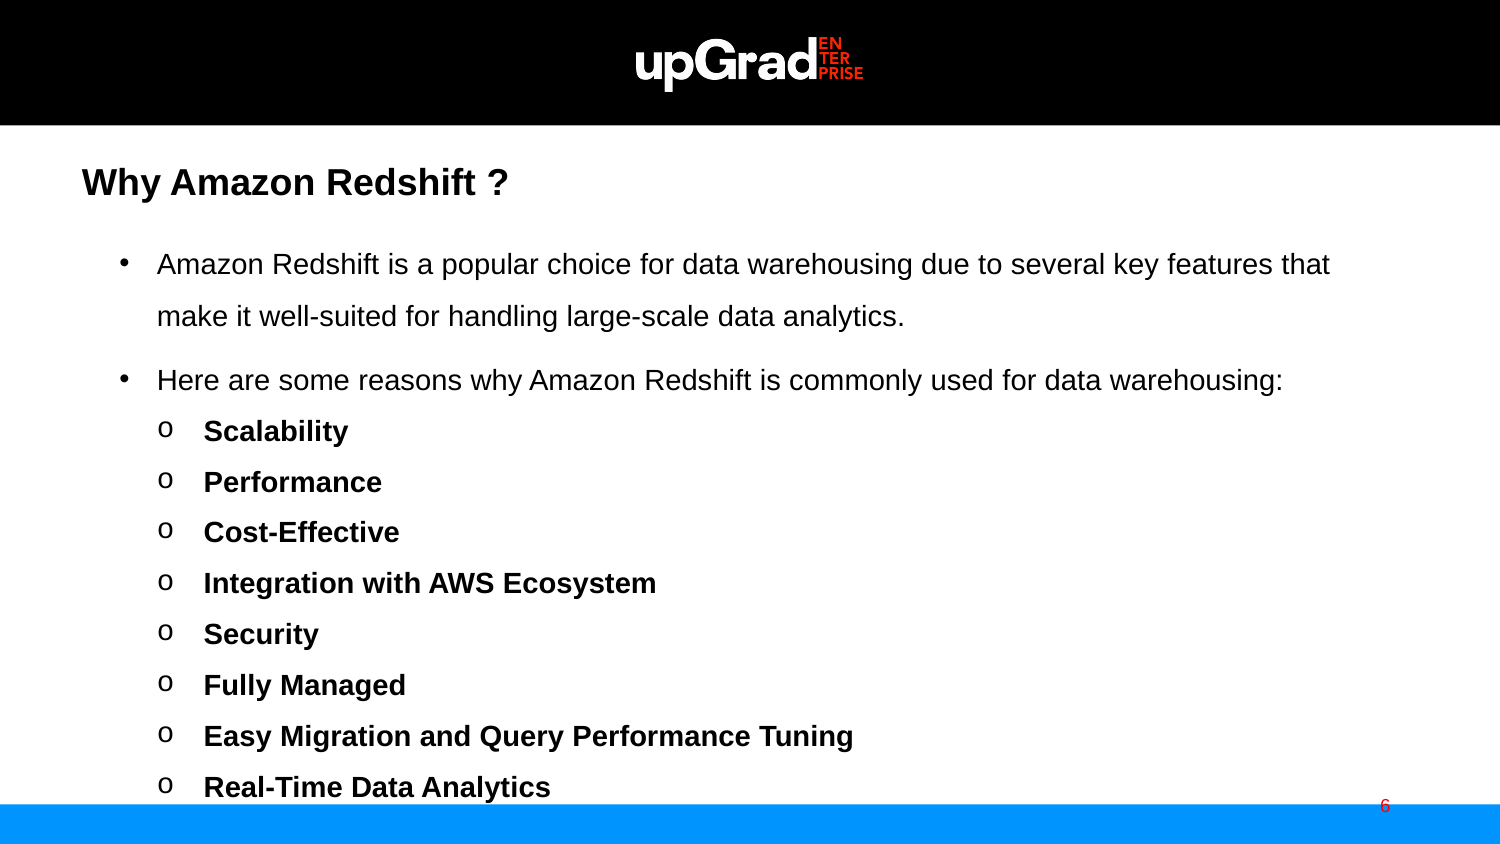

Why Amazon Redshift ?
Amazon Redshift is a popular choice for data warehousing due to several key features that make it well-suited for handling large-scale data analytics.
Here are some reasons why Amazon Redshift is commonly used for data warehousing:
Scalability
Performance
Cost-Effective
Integration with AWS Ecosystem
Security
Fully Managed
Easy Migration and Query Performance Tuning
Real-Time Data Analytics

6